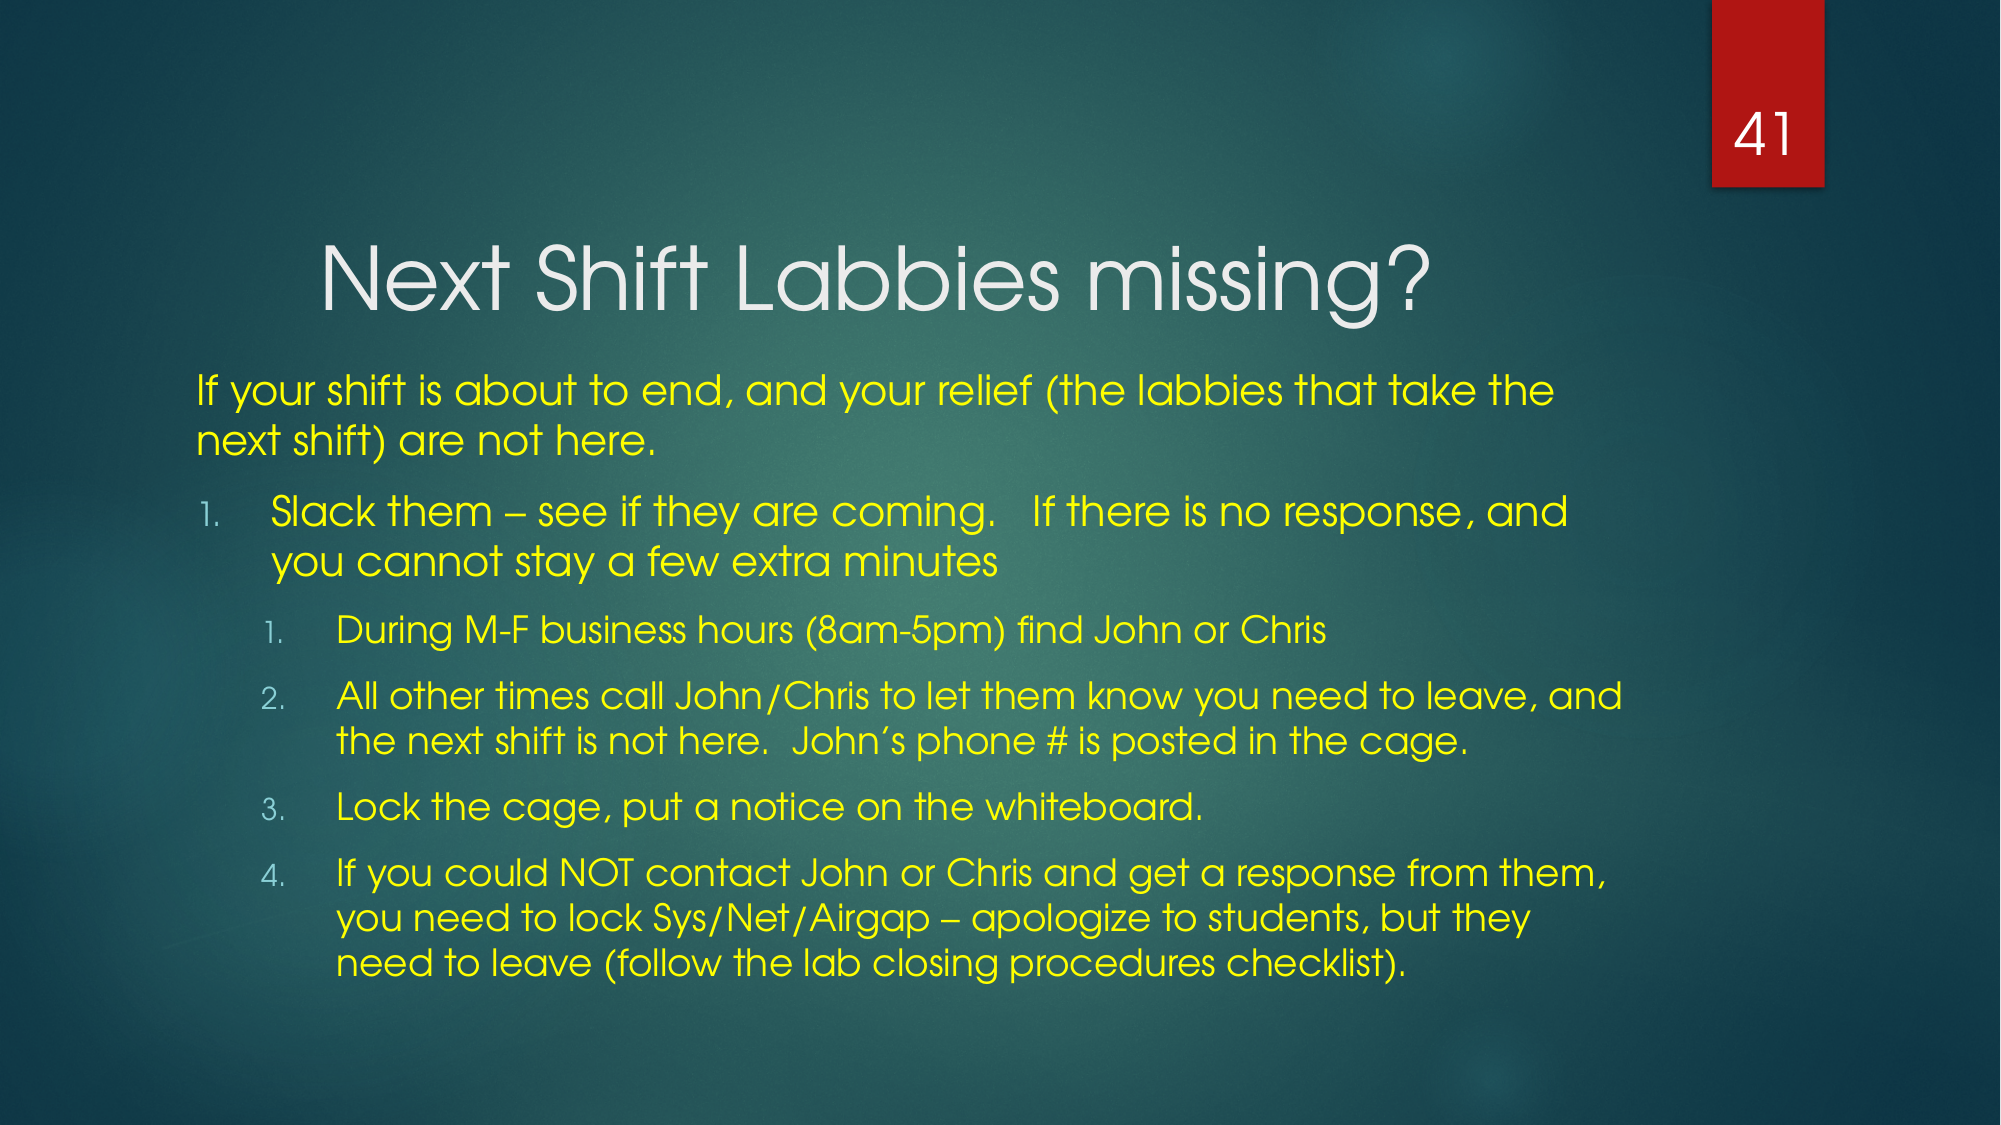

41
# Next Shift Labbies missing?
If your shift is about to end, and your relief (the labbies that take the next shift) are not here.
Slack them – see if they are coming.   If there is no response, and you cannot stay a few extra minutes
During M-F business hours (8am-5pm) find John or Chris
All other times call John/Chris to let them know you need to leave, and the next shift is not here.  John’s phone # is posted in the cage.
Lock the cage, put a notice on the whiteboard.
If you could NOT contact John or Chris and get a response from them, you need to lock Sys/Net/Airgap – apologize to students, but they need to leave (follow the lab closing procedures checklist).